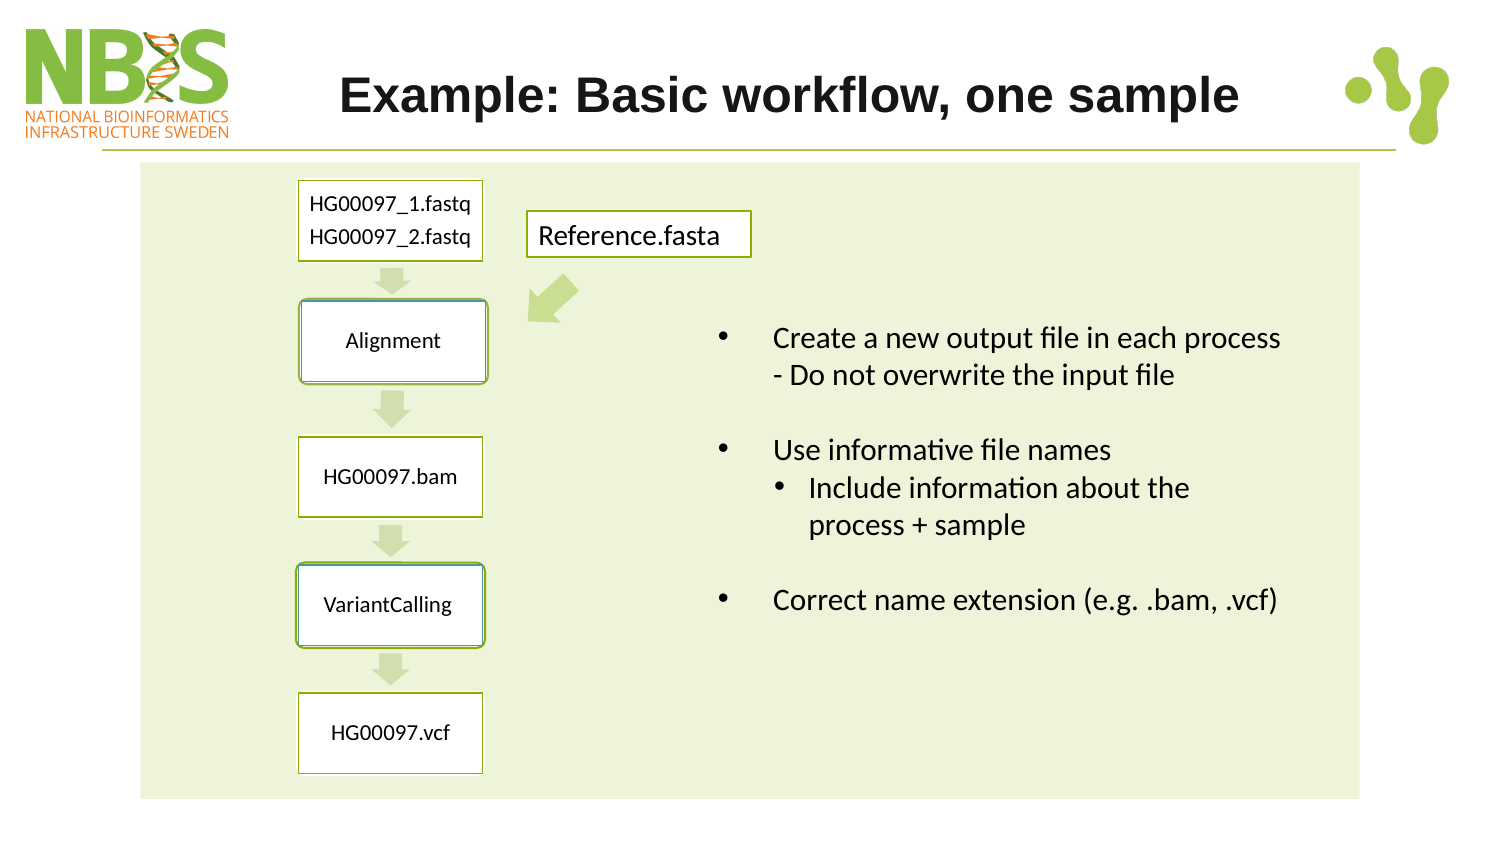

# Example: Basic workflow, one sample

HG00097_1.fastq
HG00097_2.fastq

Alignment

HG00097.bam

VariantCalling

HG00097.vcf
Reference.fasta

Create a new output file in each process - Do not overwrite the input file

Use informative file names
Include information about the process + sample

Correct name extension (e.g. .bam, .vcf)